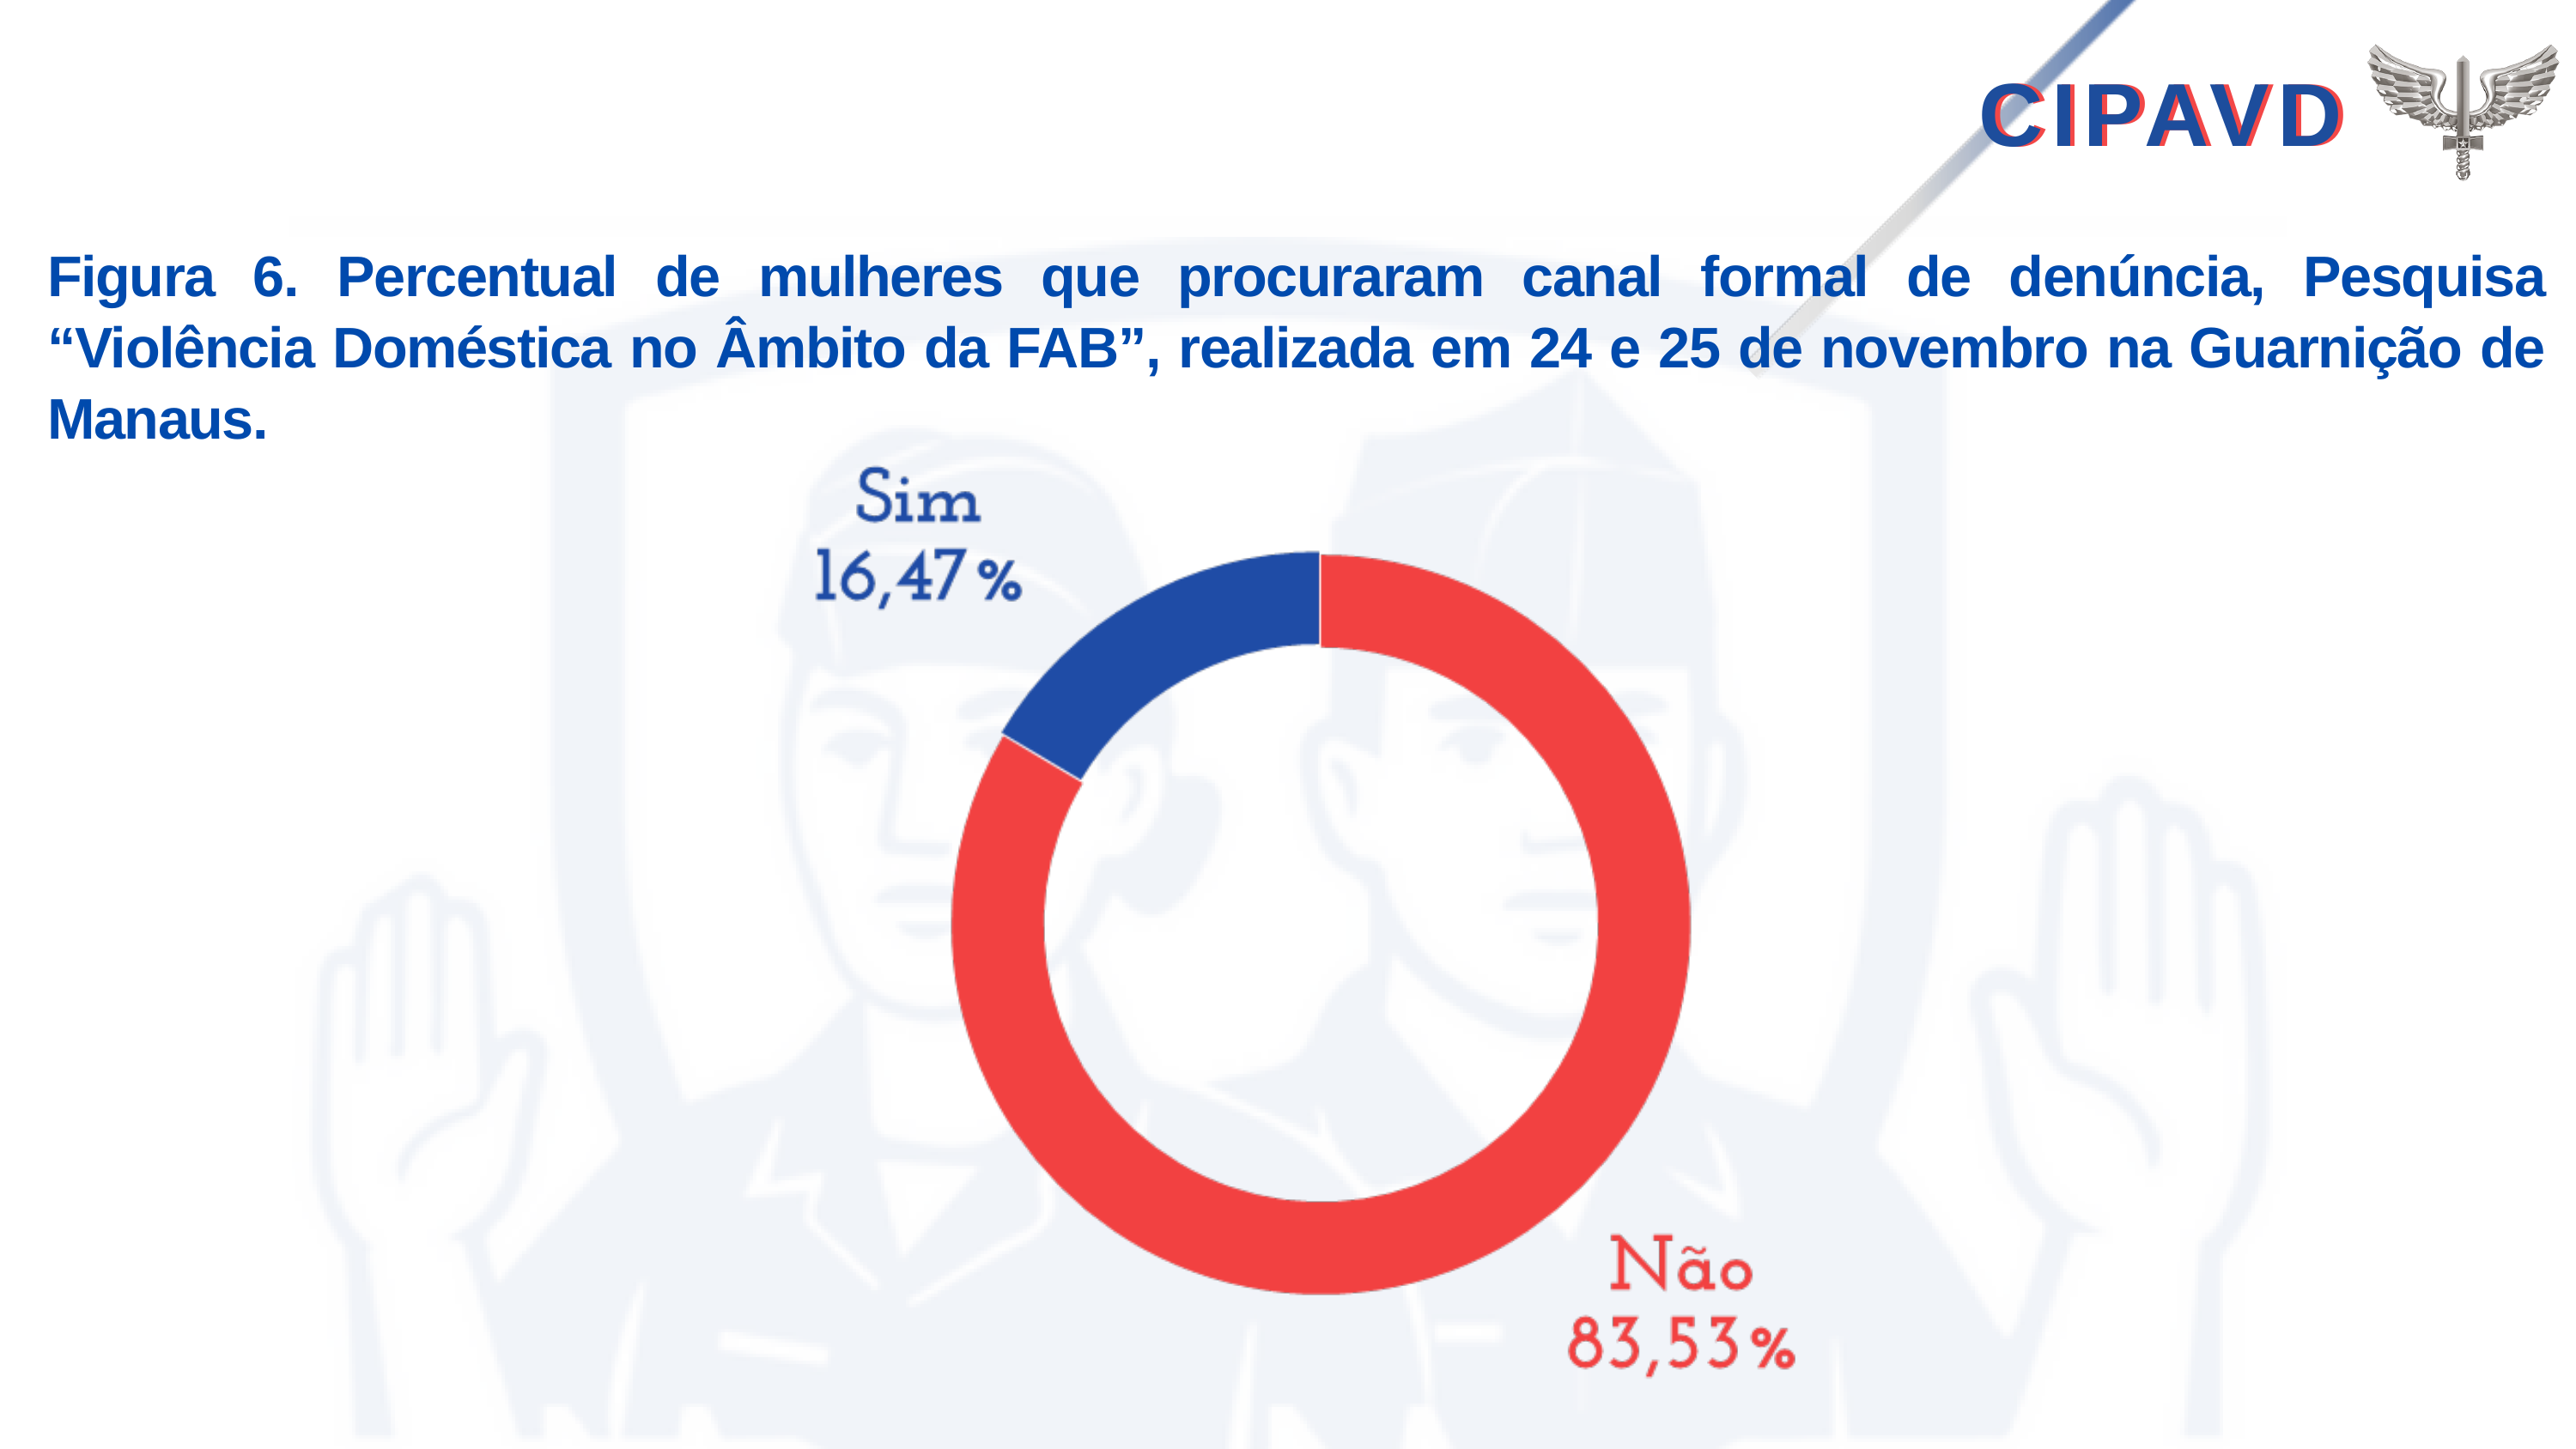

CIPAVD
CIPAVD

Figura 6. Percentual de mulheres que procuraram canal formal de denúncia, Pesquisa “Violência Doméstica no Âmbito da FAB”, realizada em 24 e 25 de novembro na Guarnição de Manaus.